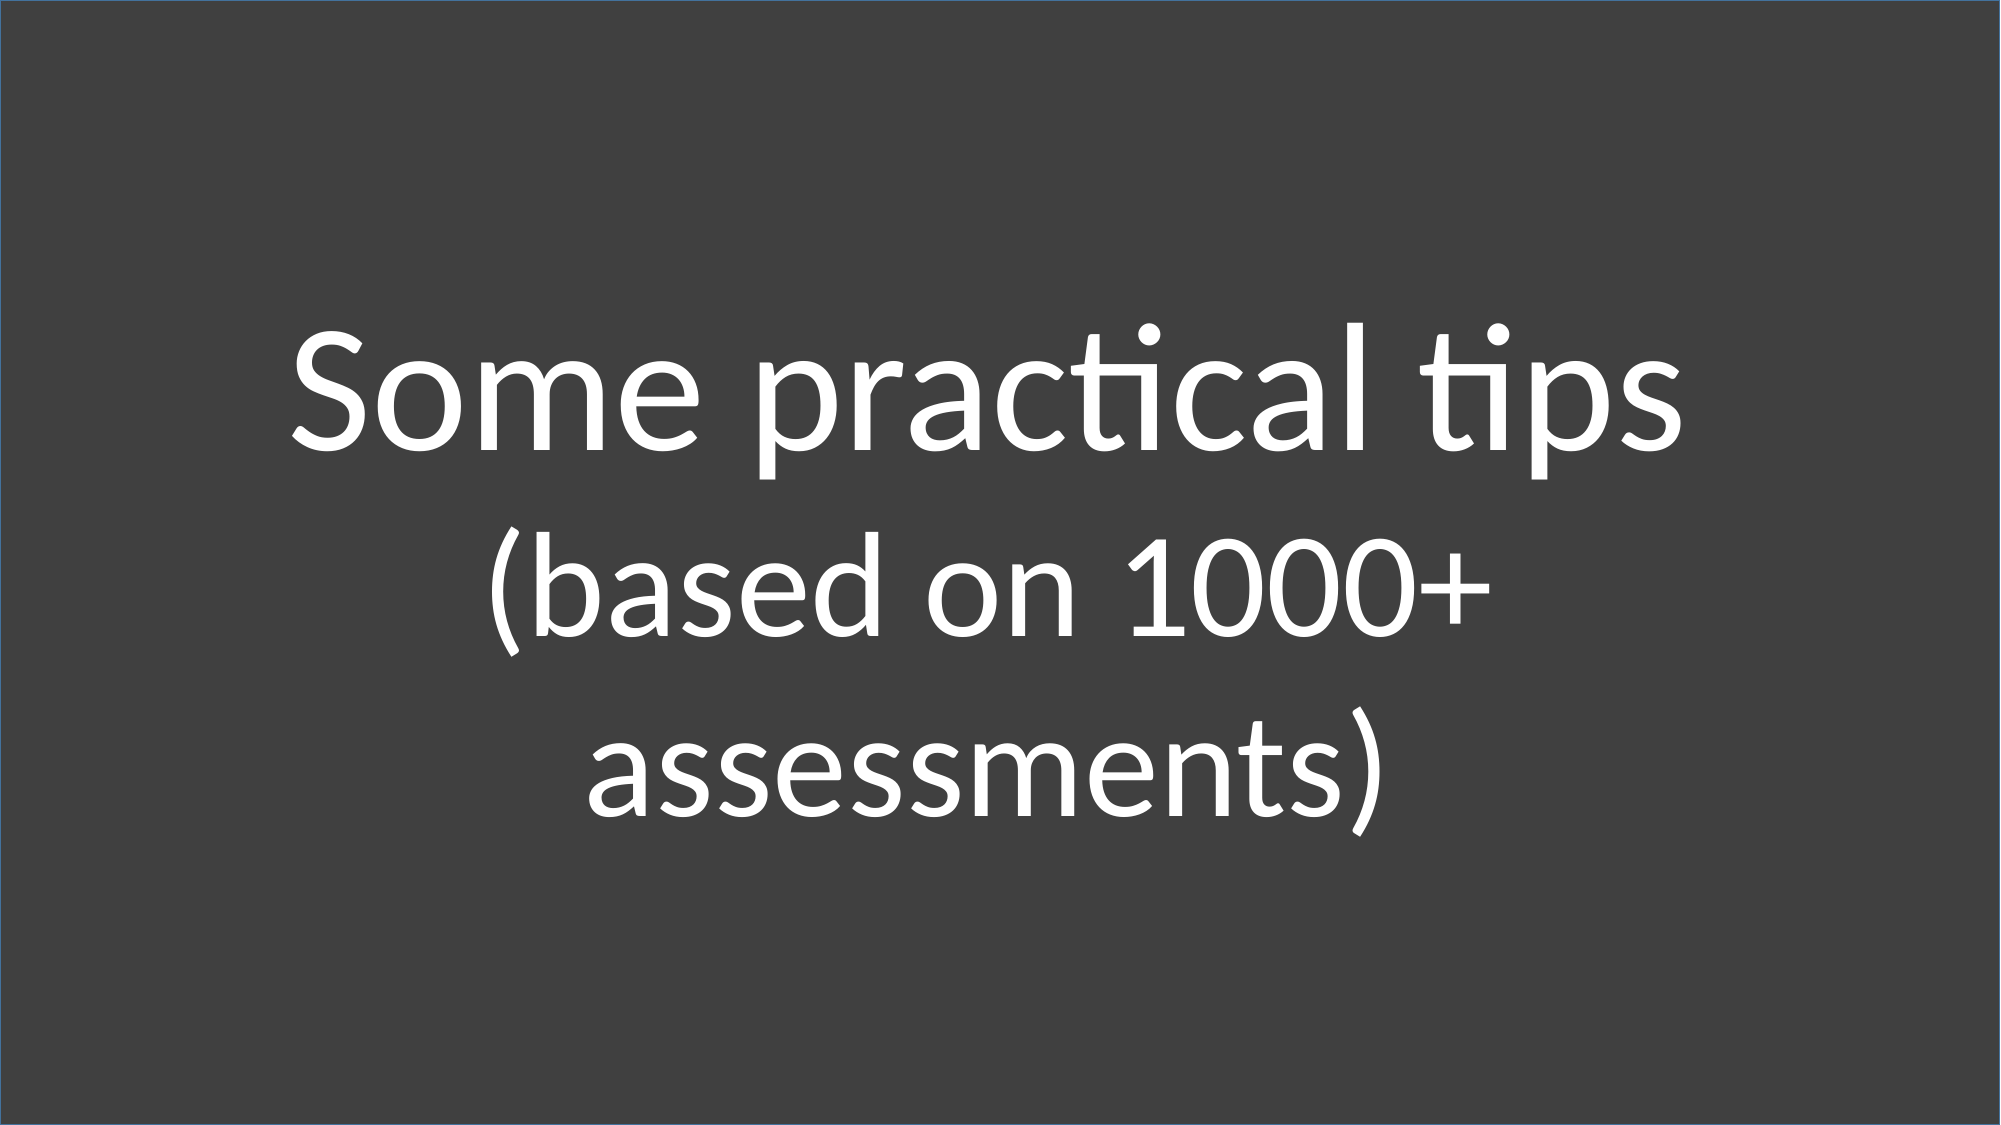

Some practical tips
(based on 1000+ assessments)